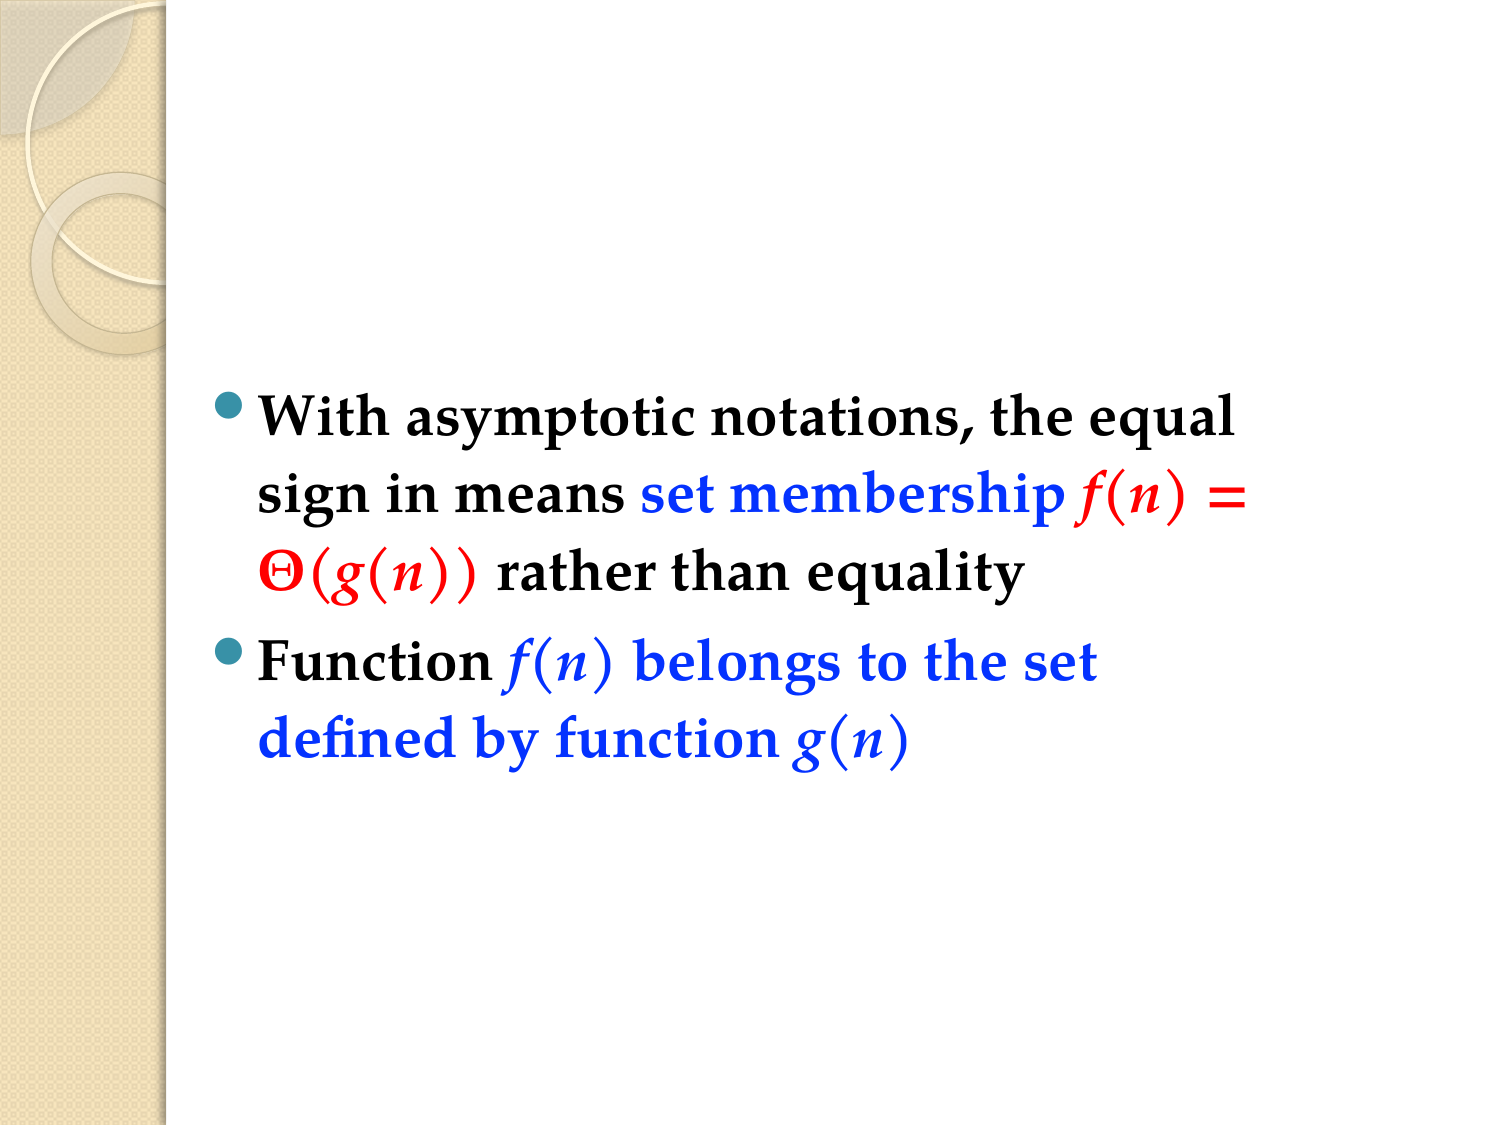

With asymptotic notations, the equal sign in means set membership f(n) = Θ(g(n)) rather than equality
Function f(n) belongs to the set defined by function g(n)